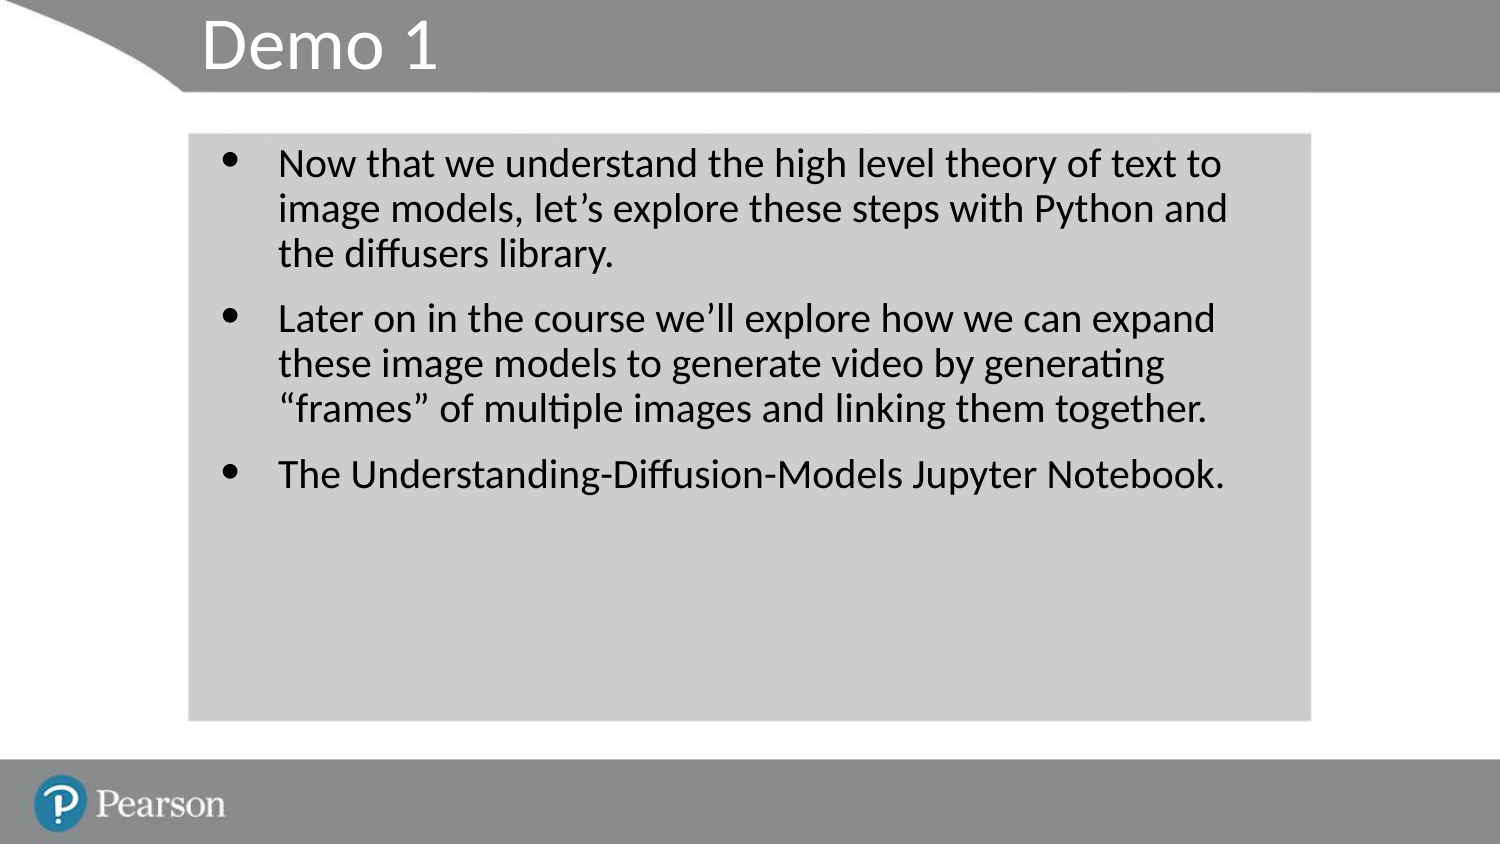

# Demo 1
Now that we understand the high level theory of text to image models, let’s explore these steps with Python and the diffusers library.
Later on in the course we’ll explore how we can expand these image models to generate video by generating “frames” of multiple images and linking them together.
The Understanding-Diffusion-Models Jupyter Notebook.